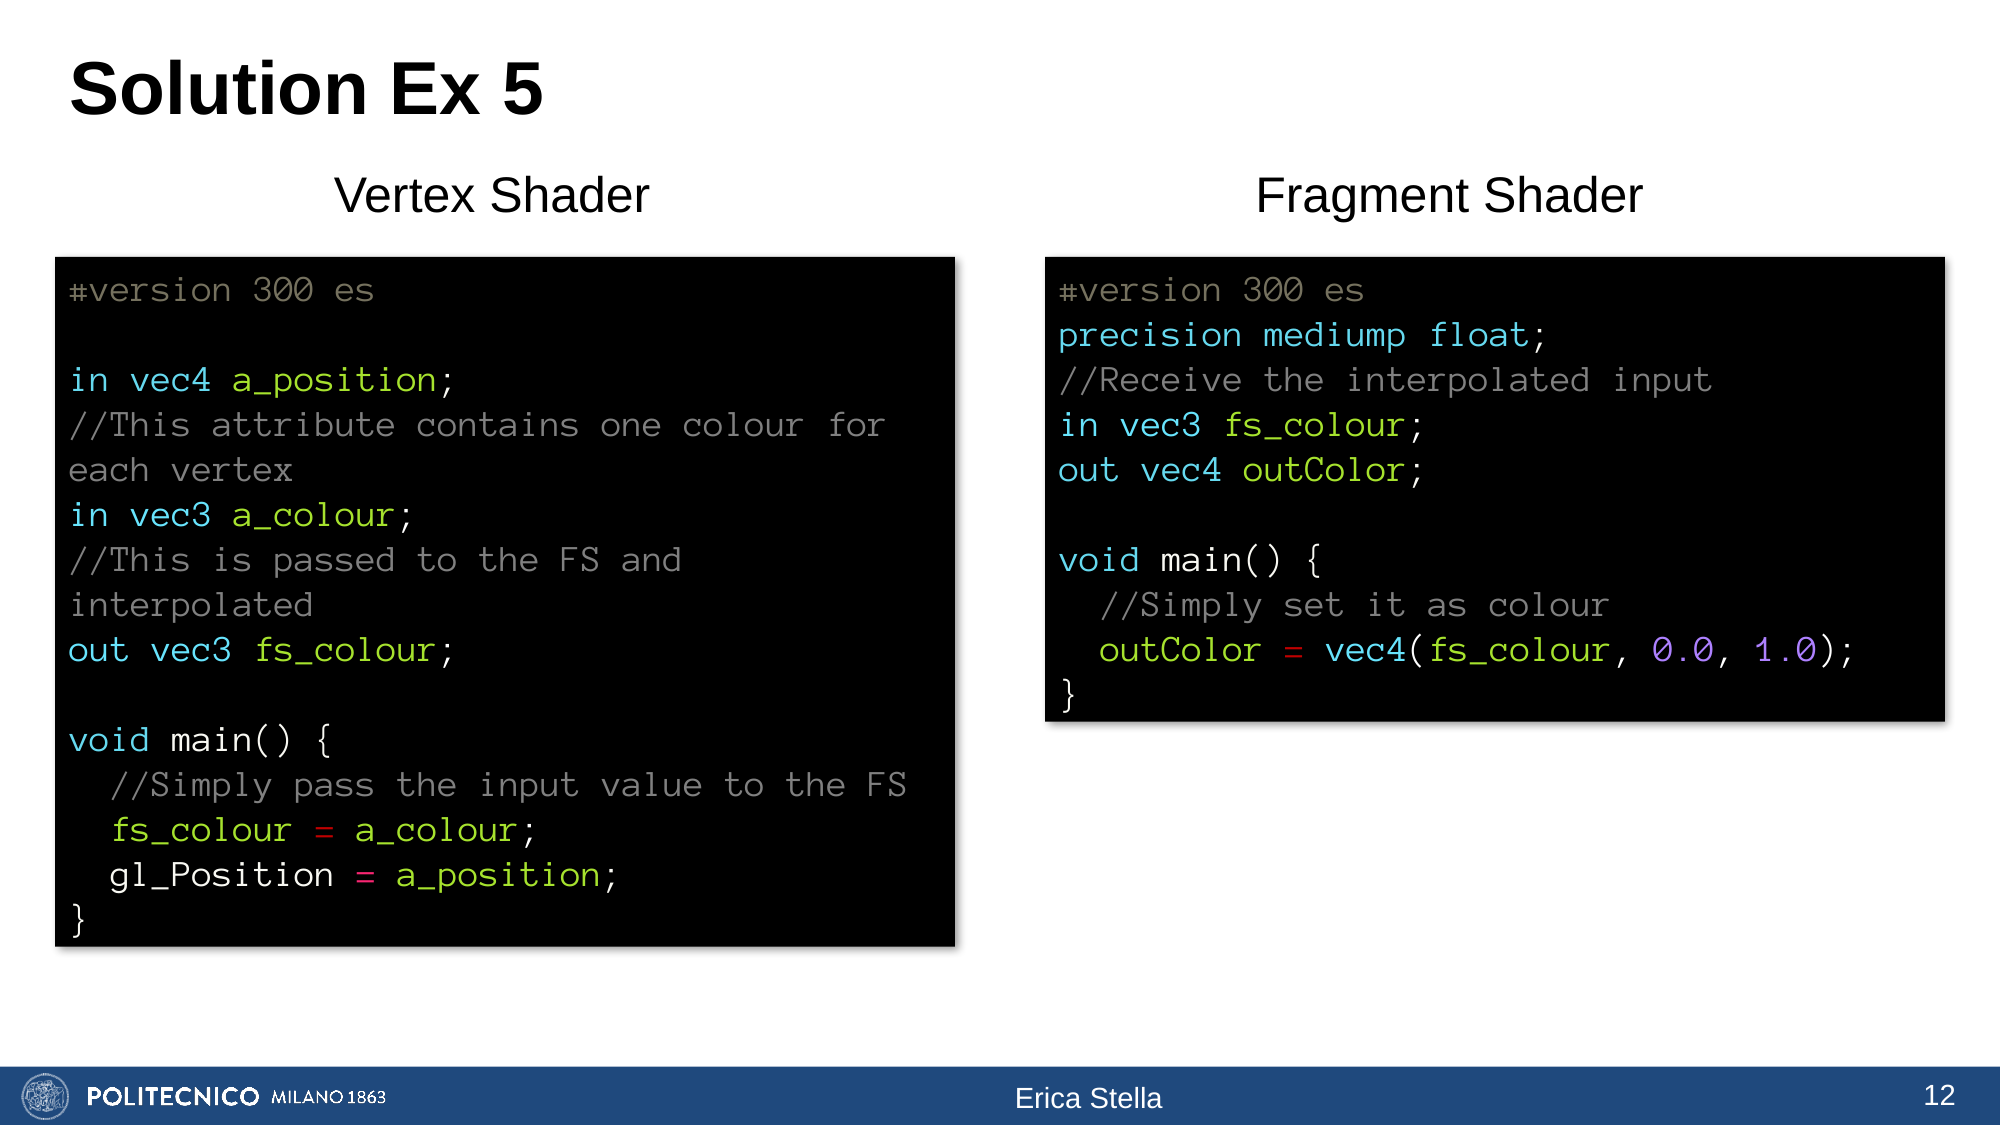

# Solution Ex 5
Vertex Shader
Fragment Shader
#version 300 es

in vec4 a_position;
//This attribute contains one colour for each vertex
in vec3 a_colour;
//This is passed to the FS and interpolated
out vec3 fs_colour;

void main() {
  //Simply pass the input value to the FS
  fs_colour = a_colour;
  gl_Position = a_position;
}
#version 300 es
precision mediump float;
//Receive the interpolated input
in vec3 fs_colour;
out vec4 outColor;

void main() {
  //Simply set it as colour
  outColor = vec4(fs_colour, 0.0, 1.0);
}
12
Erica Stella